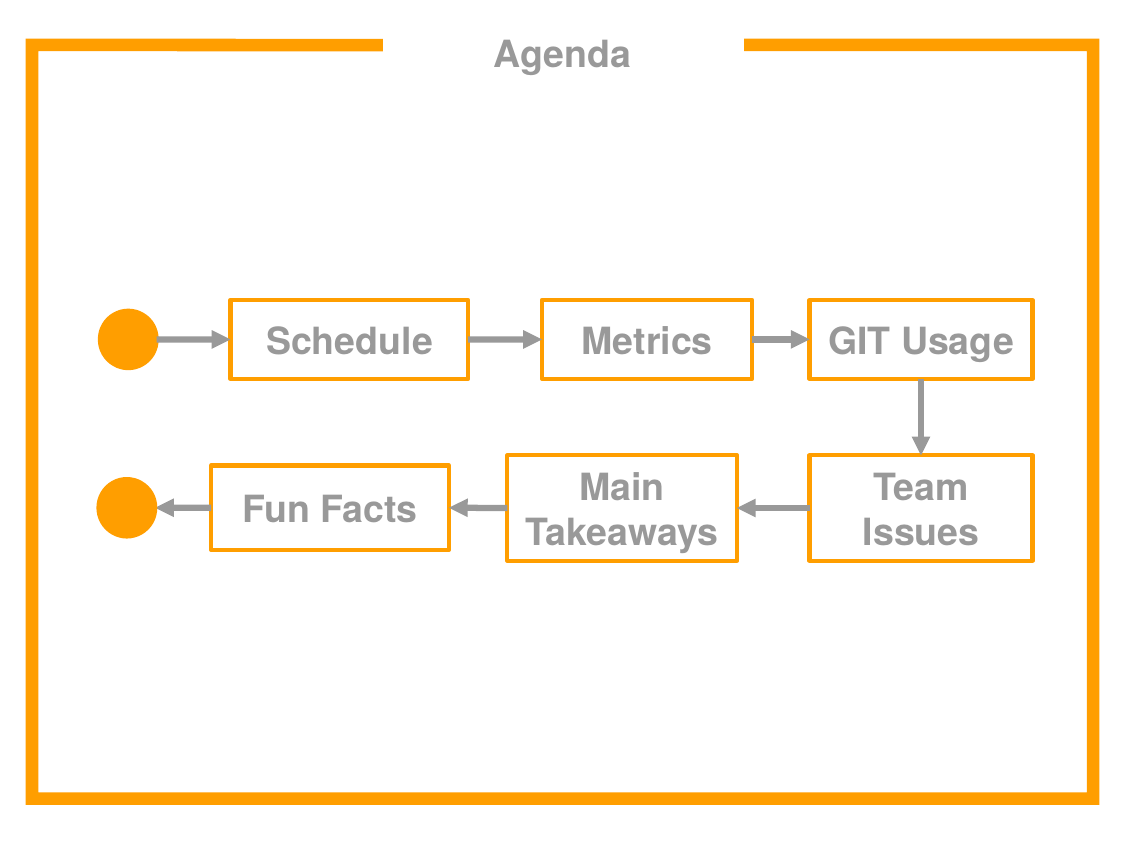

# Agenda
Schedule
Metrics
GIT Usage

Main Takeaways
Team Issues
Fun Facts